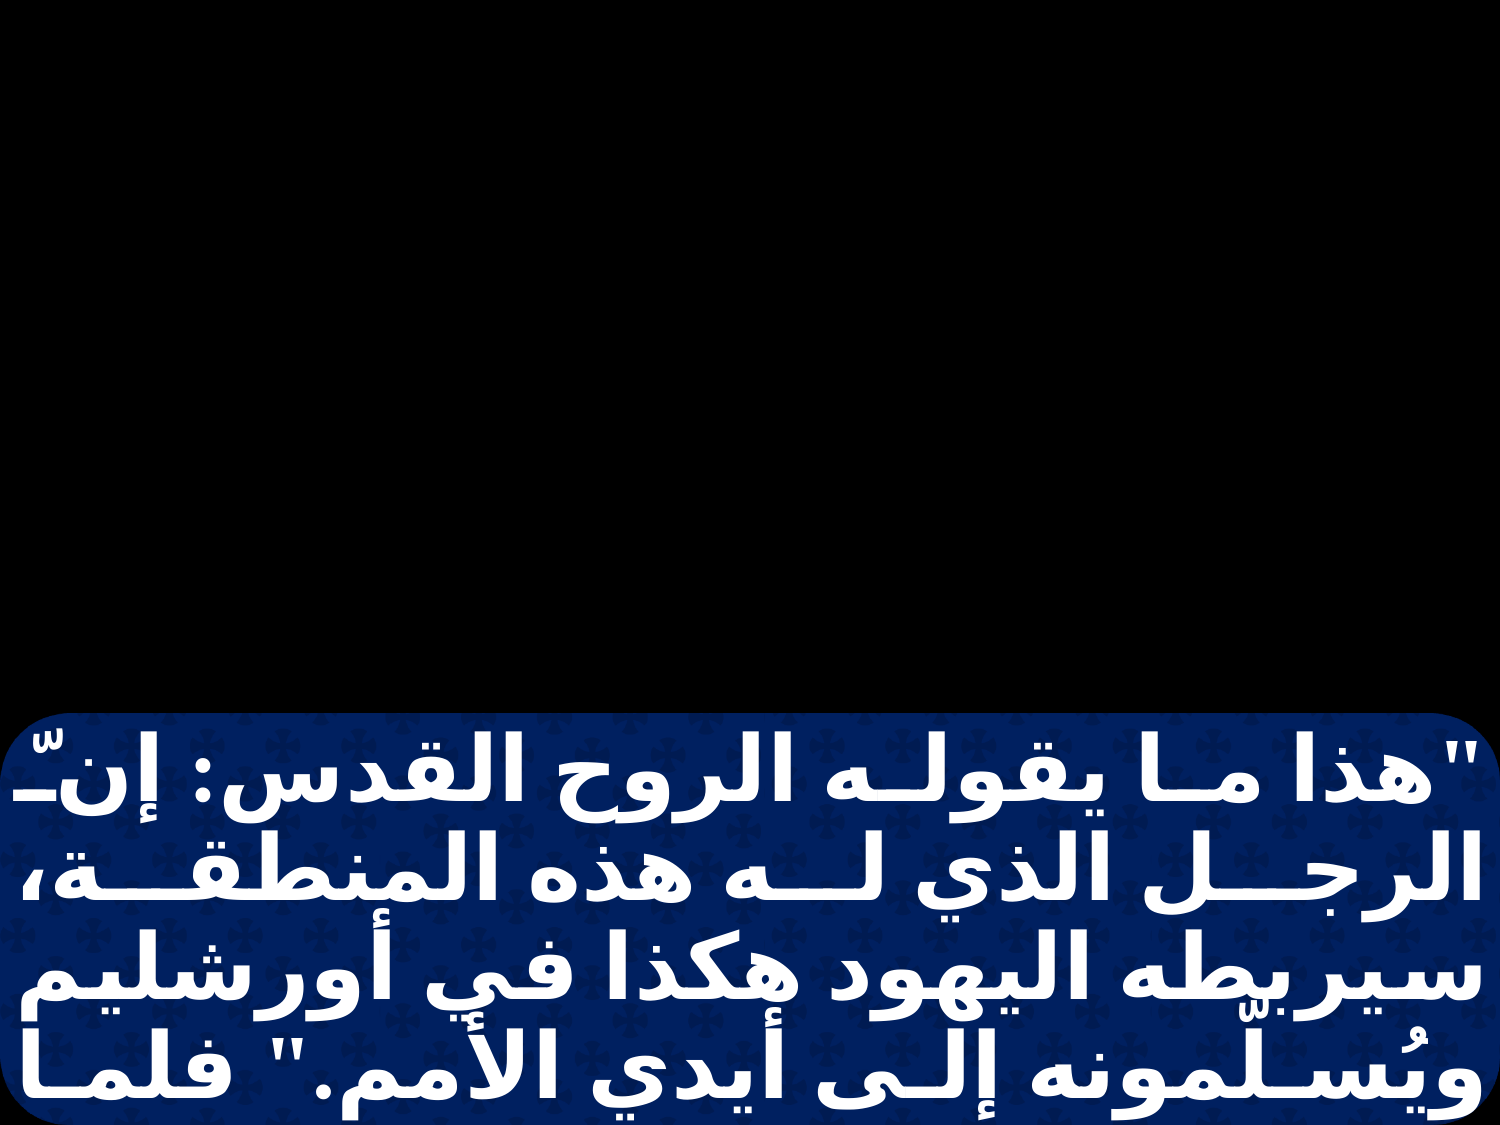

"هذا ما يقوله الروح القدس: إنّ الرجل الذي له هذه المنطقة، سيربطه اليهود هكذا في أورشليم ويُسلّمونه إلى أيدي الأمم." فلما سمعنا هذا، طلبنا إليه نحن والإخوة الذين في ذلك المكان أن لا يصعد